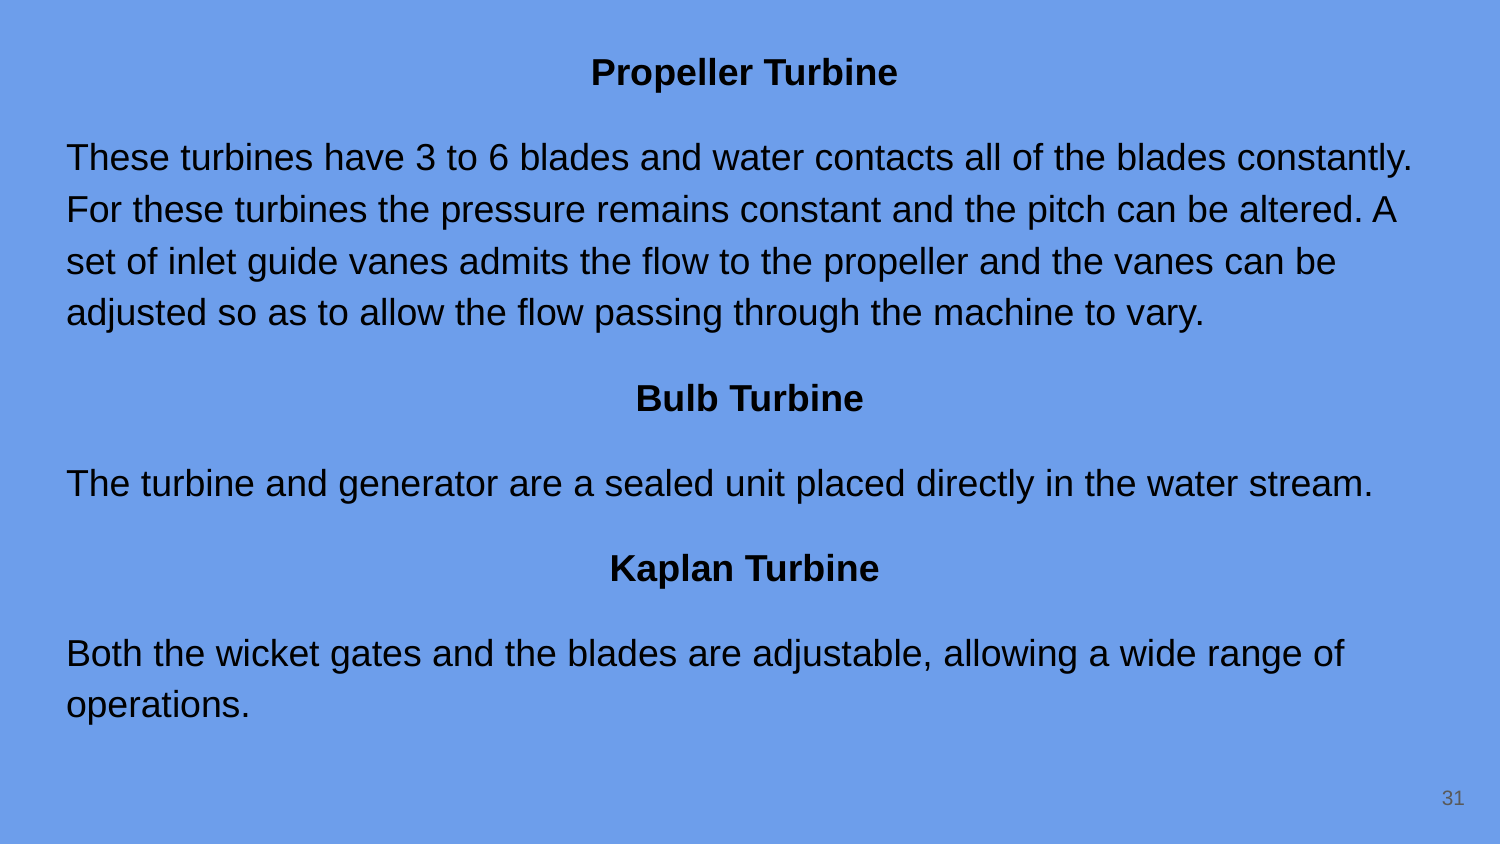

Propeller Turbine
These turbines have 3 to 6 blades and water contacts all of the blades constantly. For these turbines the pressure remains constant and the pitch can be altered. A set of inlet guide vanes admits the flow to the propeller and the vanes can be adjusted so as to allow the flow passing through the machine to vary.
Bulb Turbine
The turbine and generator are a sealed unit placed directly in the water stream.
Kaplan Turbine
Both the wicket gates and the blades are adjustable, allowing a wide range of operations.

31